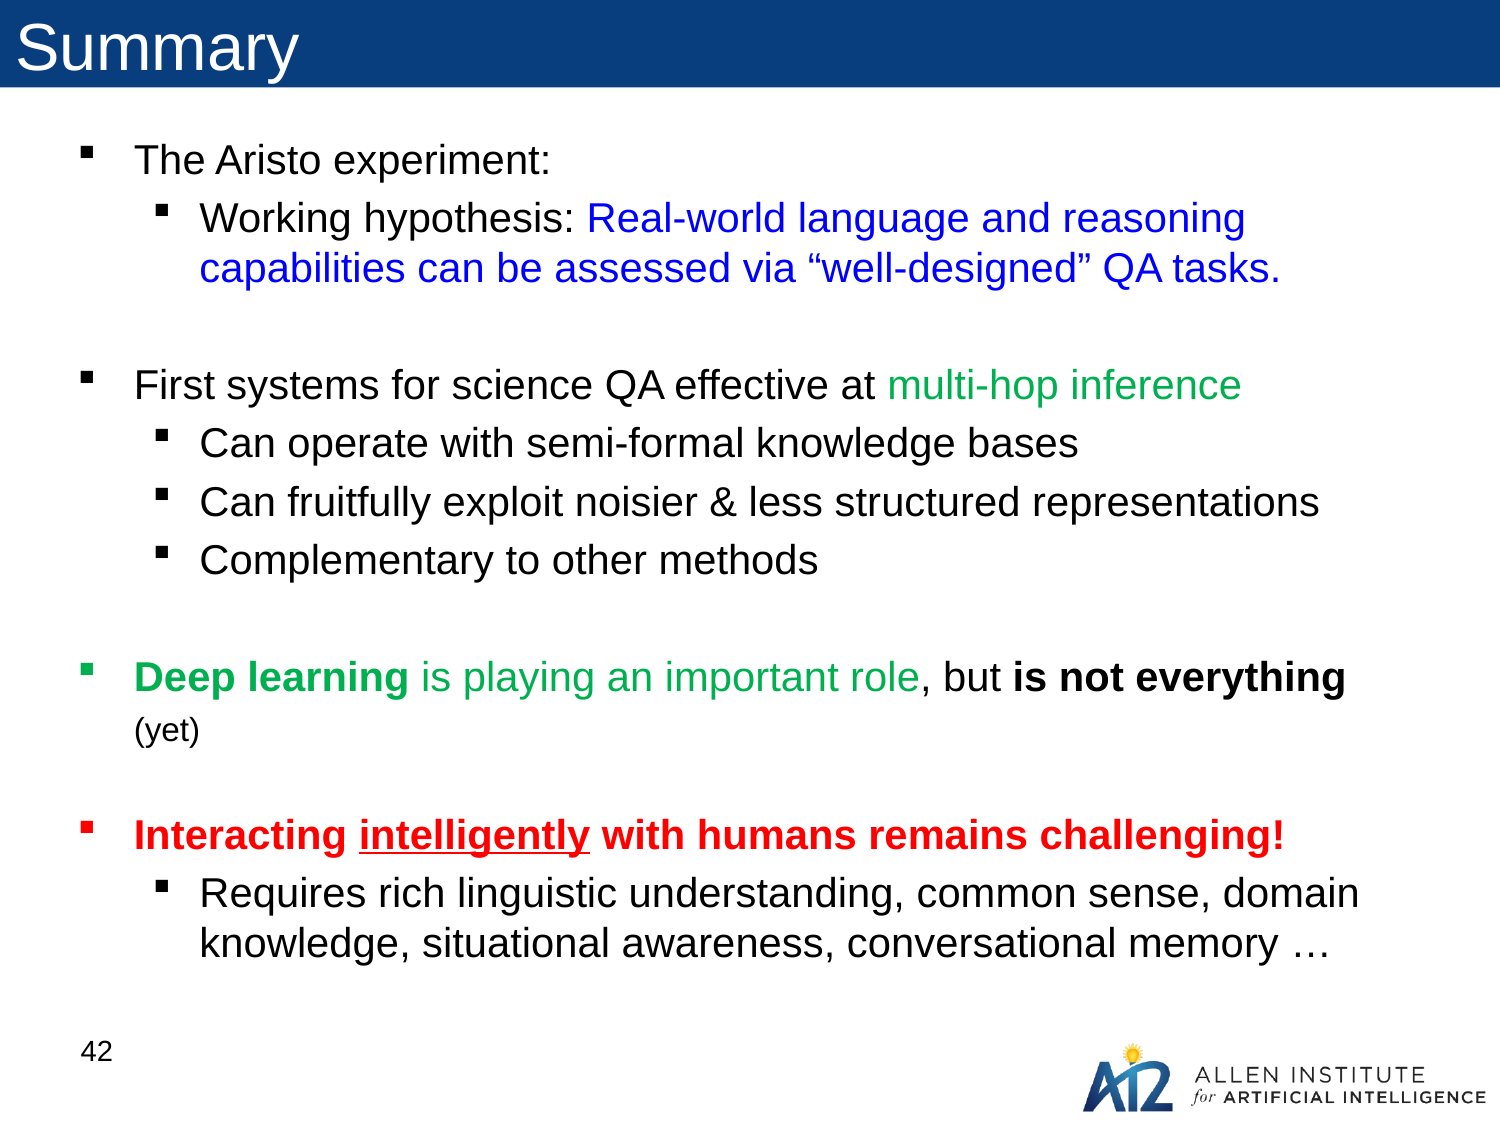

# Summary
The Aristo experiment:
Working hypothesis: Real-world language and reasoning capabilities can be assessed via “well-designed” QA tasks.

First systems for science QA effective at multi-hop inference
Can operate with semi-formal knowledge bases
Can fruitfully exploit noisier & less structured representations
Complementary to other methods

Deep learning is playing an important role, but is not everything (yet)
Interacting intelligently with humans remains challenging!
Requires rich linguistic understanding, common sense, domain knowledge, situational awareness, conversational memory …

42